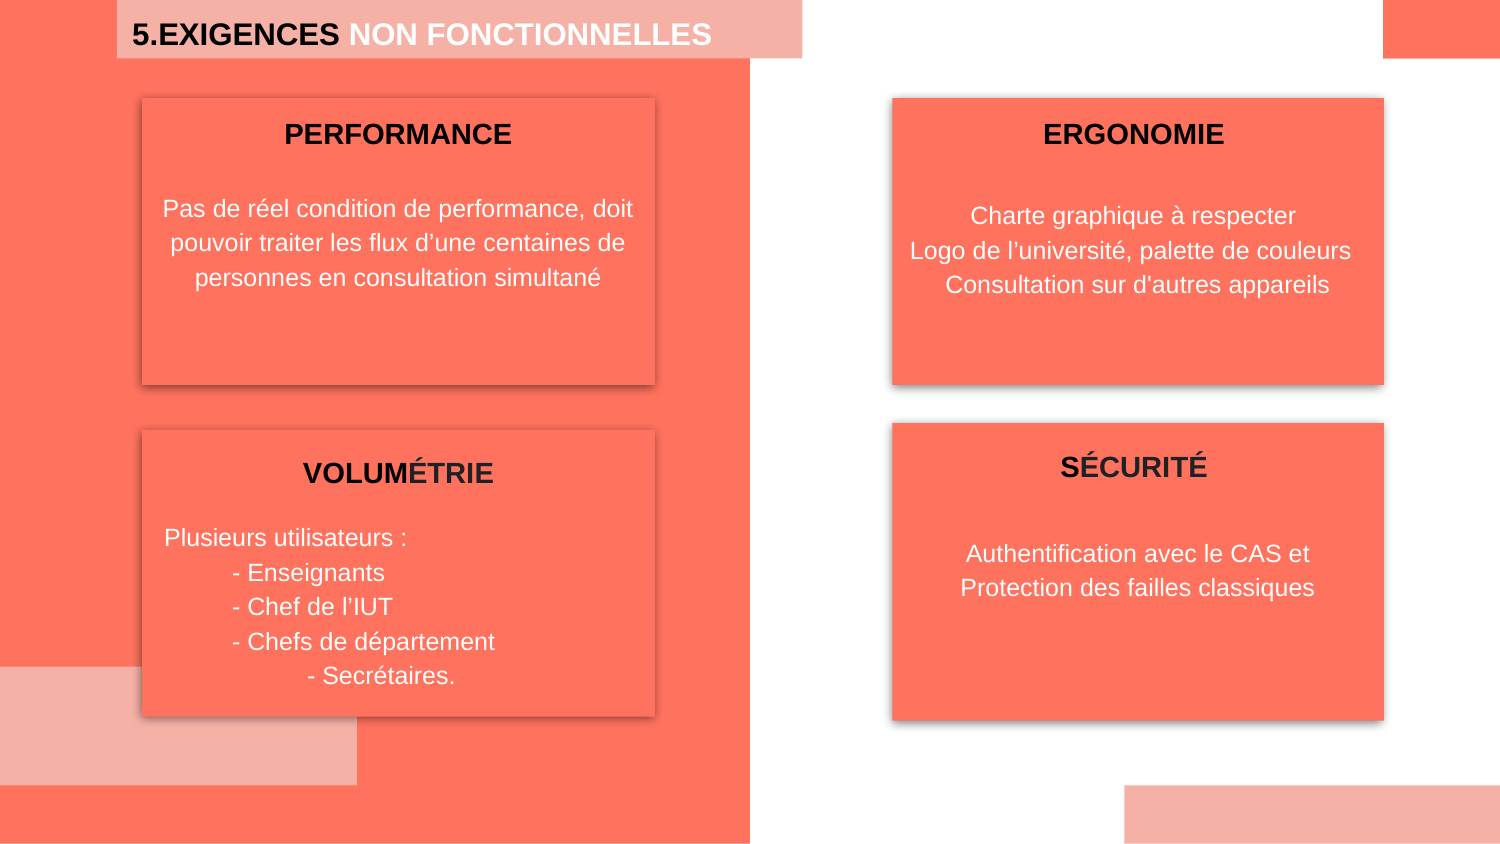

5.EXIGENCES NON FONCTIONNELLES

PERFORMANCE

Pas de réel condition de performance, doit pouvoir traiter les flux d’une centaines de personnes en consultation simultané

ERGONOMIE

         Charte graphique à respecter
Logo de l’université, palette de couleurs
Consultation sur d'autres appareils

SÉCURITÉ

Authentification avec le CAS et
Protection des failles classiques

VOLUMÉTRIE

 Plusieurs utilisateurs :
- Enseignants
- Chef de l’IUT
- Chefs de département
 	- Secrétaires.